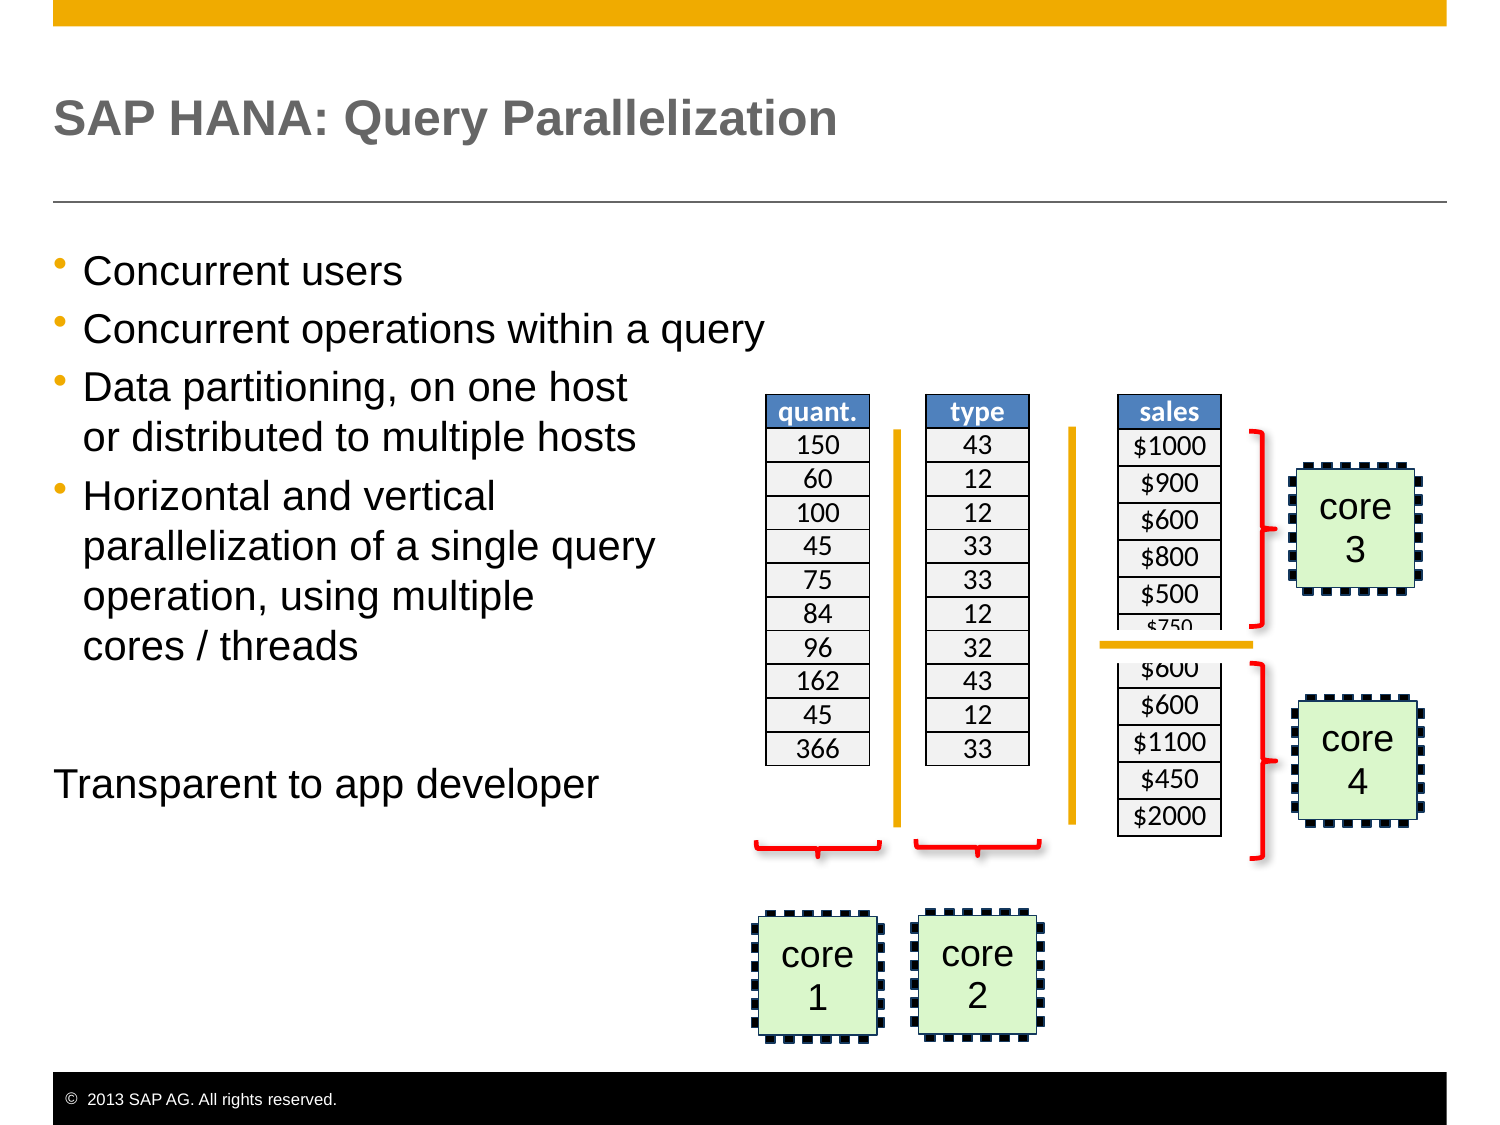

# SAP HANA: Query Parallelization
Concurrent users
Concurrent operations within a query
Data partitioning, on one host
or distributed to multiple hosts
Horizontal and vertical
parallelization of a single query
operation, using multiple
cores / threads

Transparent to app developer

| quant. |
| --- |
| 150 |
| 60 |
| 100 |
| 45 |
| 75 |
| 84 |
| 96 |
| 162 |
| 45 |
| 366 |
| type |
| --- |
| 43 |
| 12 |
| 12 |
| 33 |
| 33 |
| 12 |
| 32 |
| 43 |
| 12 |
| 33 |
| sales |
| --- |
| $1000 |
| $900 |
| $600 |
| $800 |
| $500 |
| $750 |
| $600 |
| $600 |
| $1100 |
| $450 |
| $2000 |

core3

core4

core2

core1